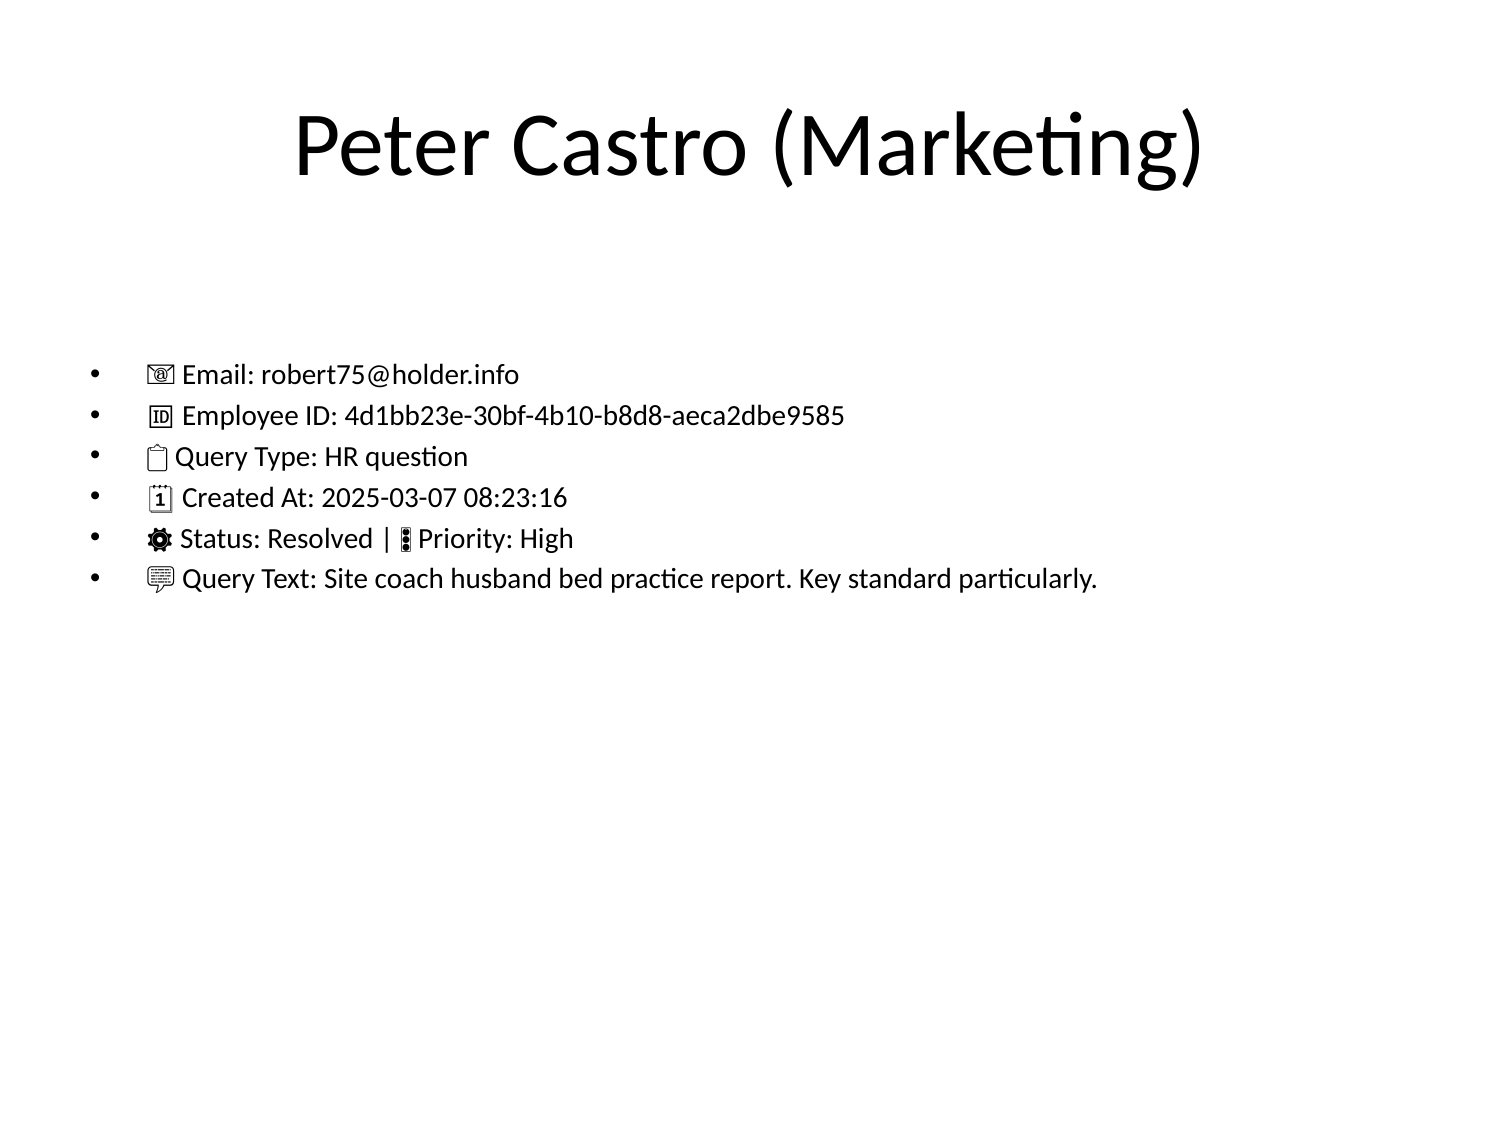

# Peter Castro (Marketing)

📧 Email: robert75@holder.info
🆔 Employee ID: 4d1bb23e-30bf-4b10-b8d8-aeca2dbe9585
📋 Query Type: HR question
🗓 Created At: 2025-03-07 08:23:16
⚙ Status: Resolved | 🚦 Priority: High
💬 Query Text: Site coach husband bed practice report. Key standard particularly.